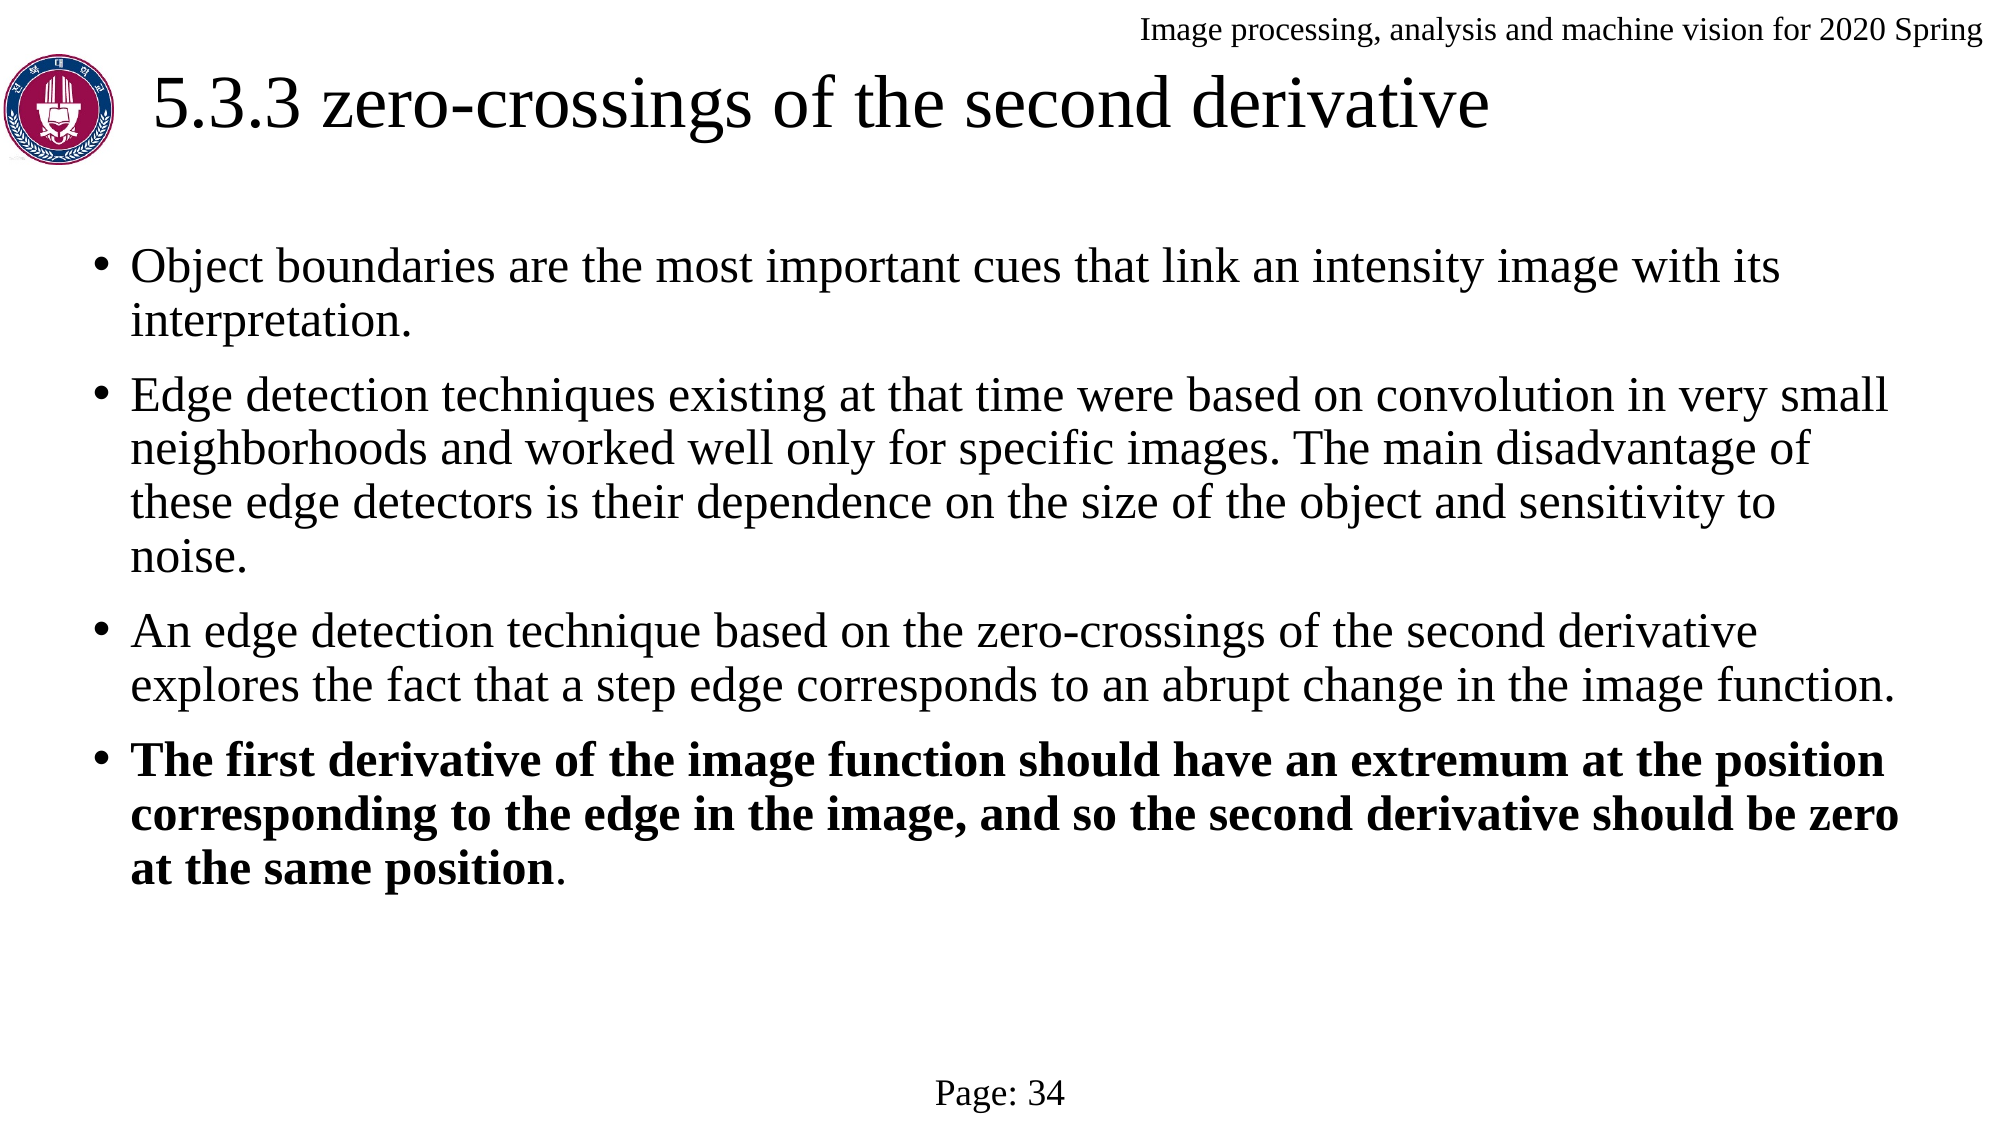

5.3.3 zero-crossings of the second derivative
Object boundaries are the most important cues that link an intensity image with its interpretation.
Edge detection techniques existing at that time were based on convolution in very small neighborhoods and worked well only for specific images. The main disadvantage of these edge detectors is their dependence on the size of the object and sensitivity to noise.
An edge detection technique based on the zero-crossings of the second derivative explores the fact that a step edge corresponds to an abrupt change in the image function.
The first derivative of the image function should have an extremum at the position corresponding to the edge in the image, and so the second derivative should be zero at the same position.